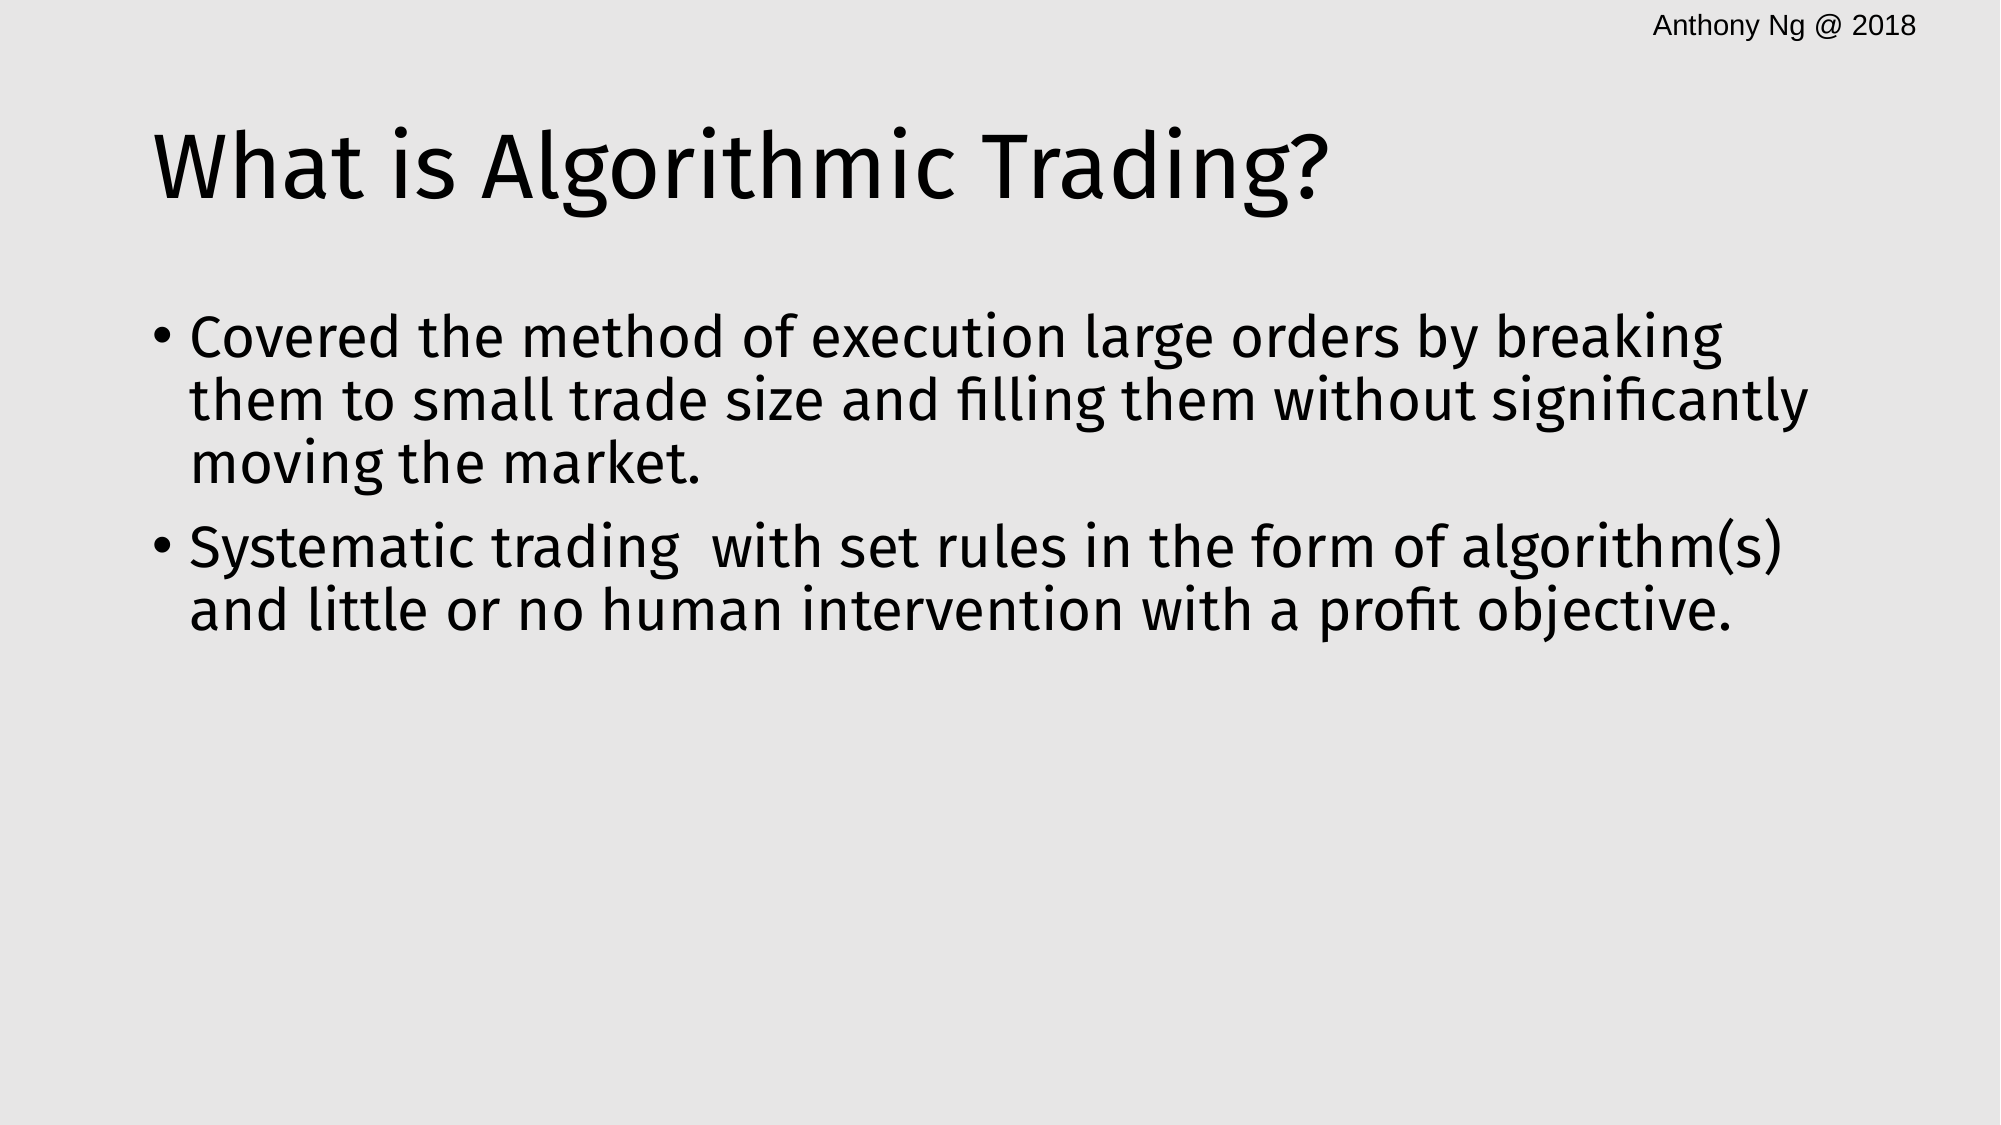

# What is Algorithmic Trading?
Covered the method of execution large orders by breaking them to small trade size and filling them without significantly moving the market.
Systematic trading  with set rules in the form of algorithm(s) and little or no human intervention with a profit objective.